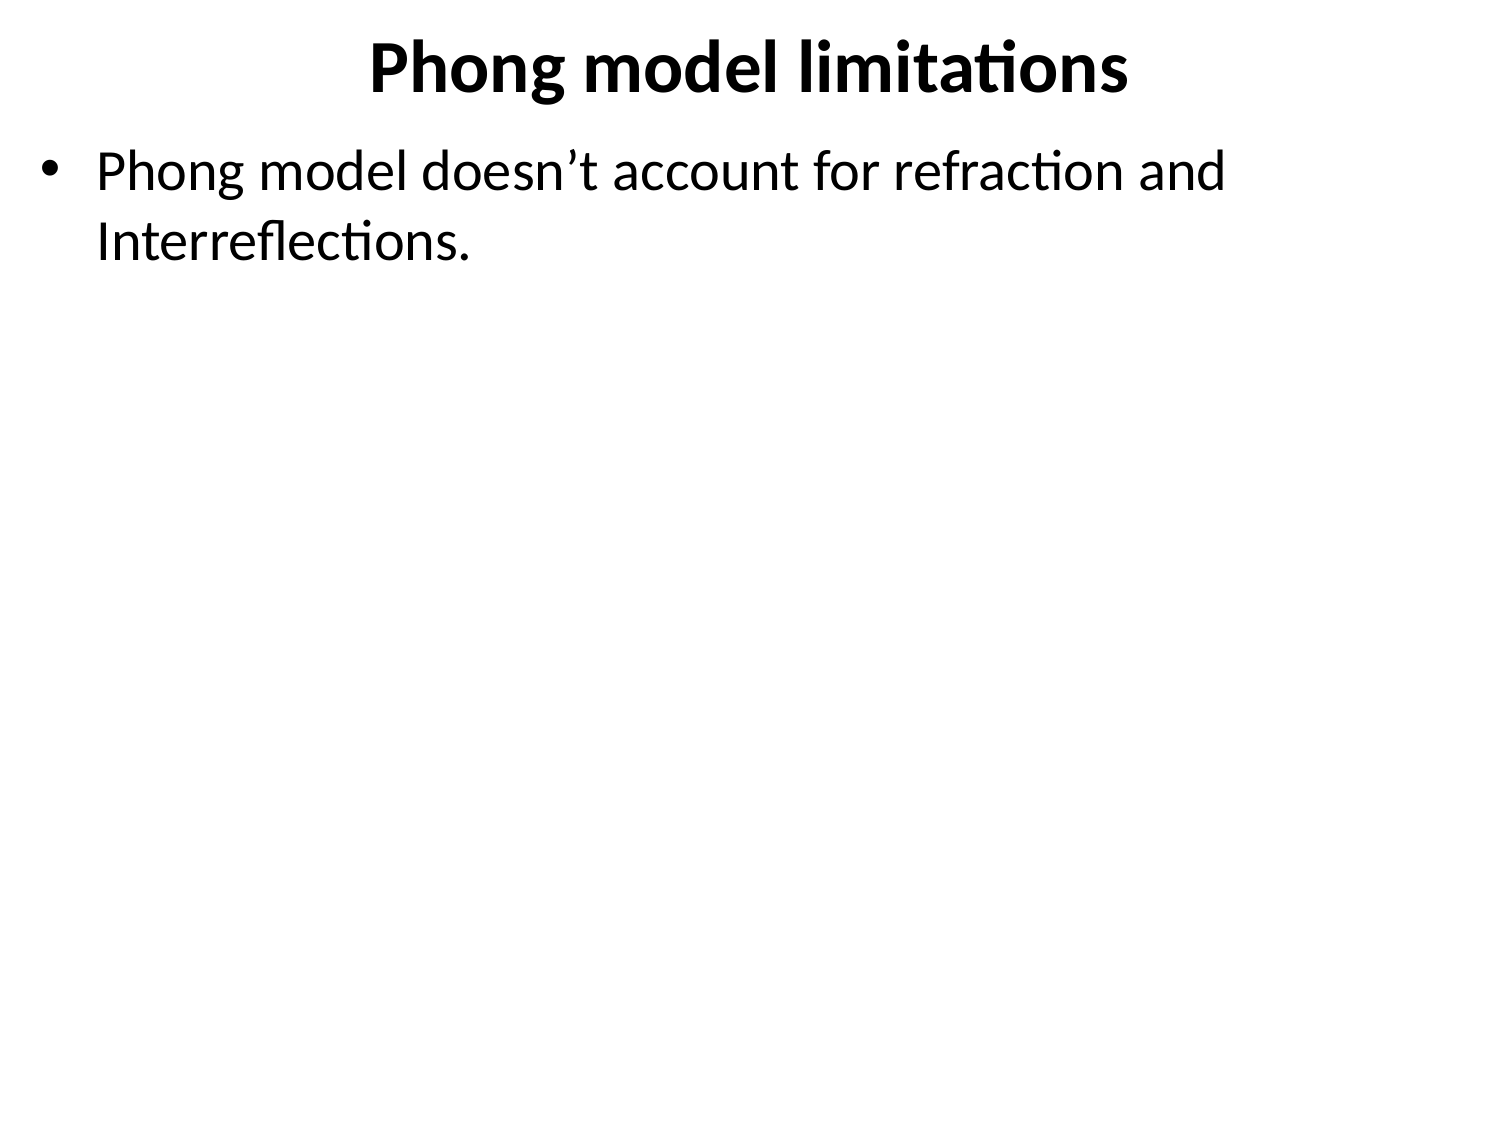

# Phong model limitations
Phong model doesn’t account for refraction and Interreflections.